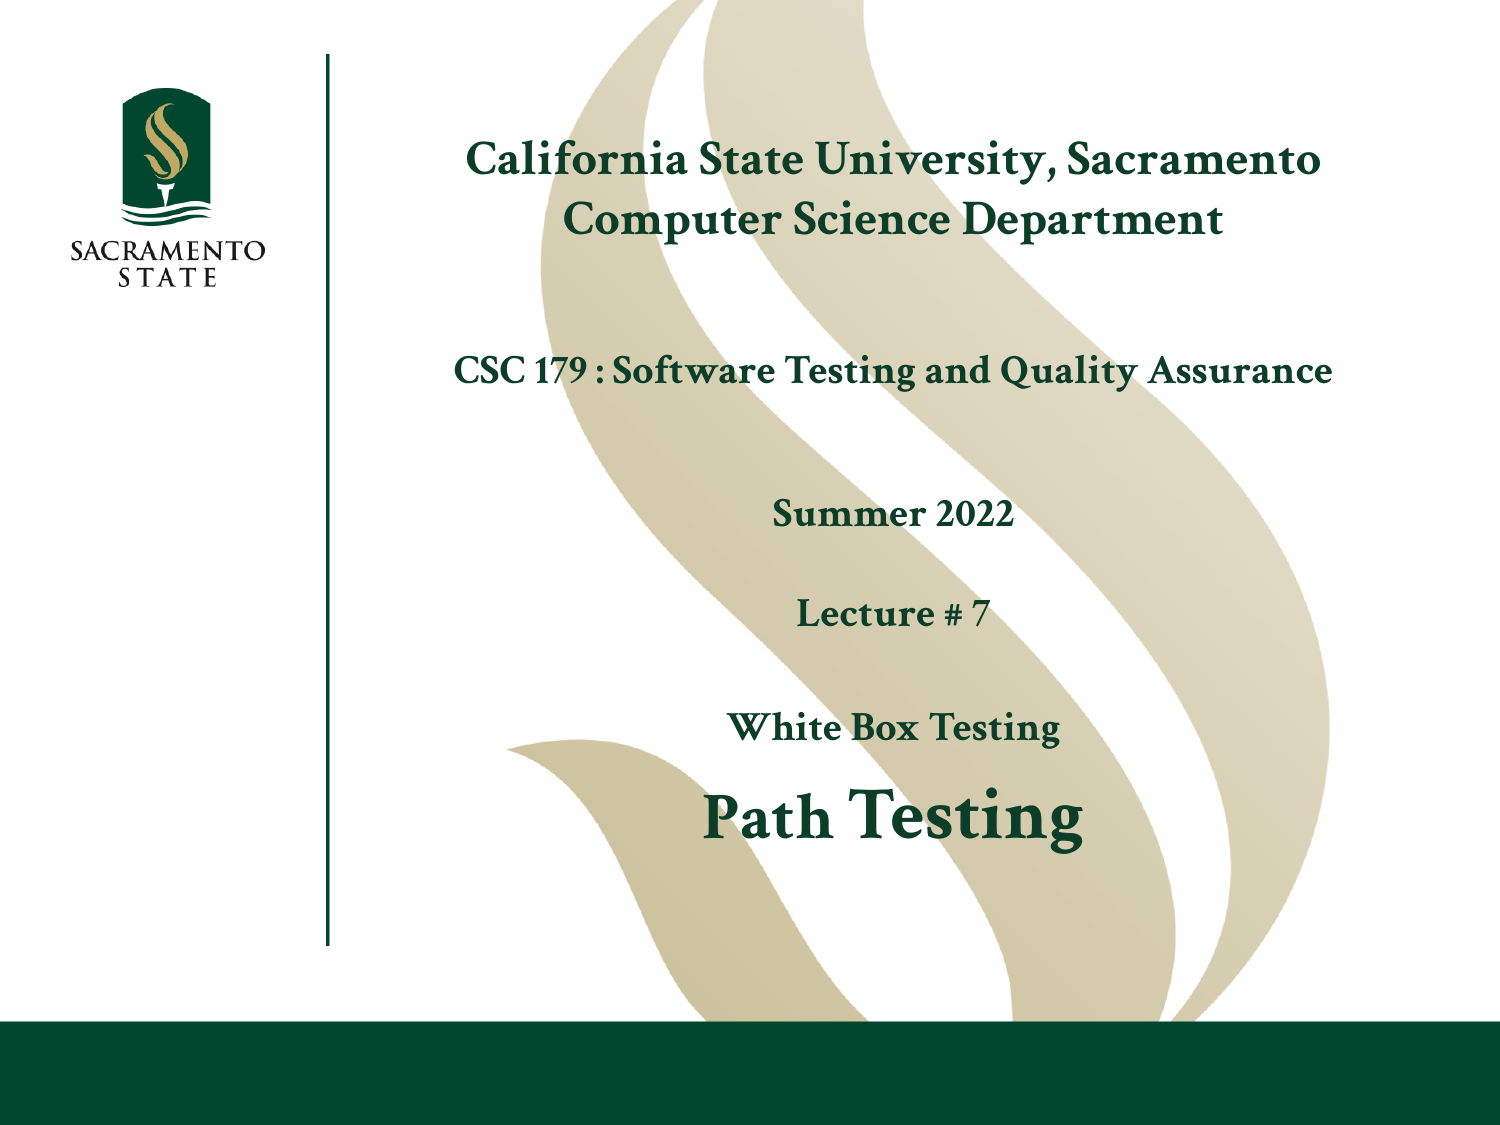

California State University, Sacramento
Computer Science Department
CSC 179 : Software Testing and Quality Assurance

Summer 2022

Lecture # 7

White Box Testing
Path Testing